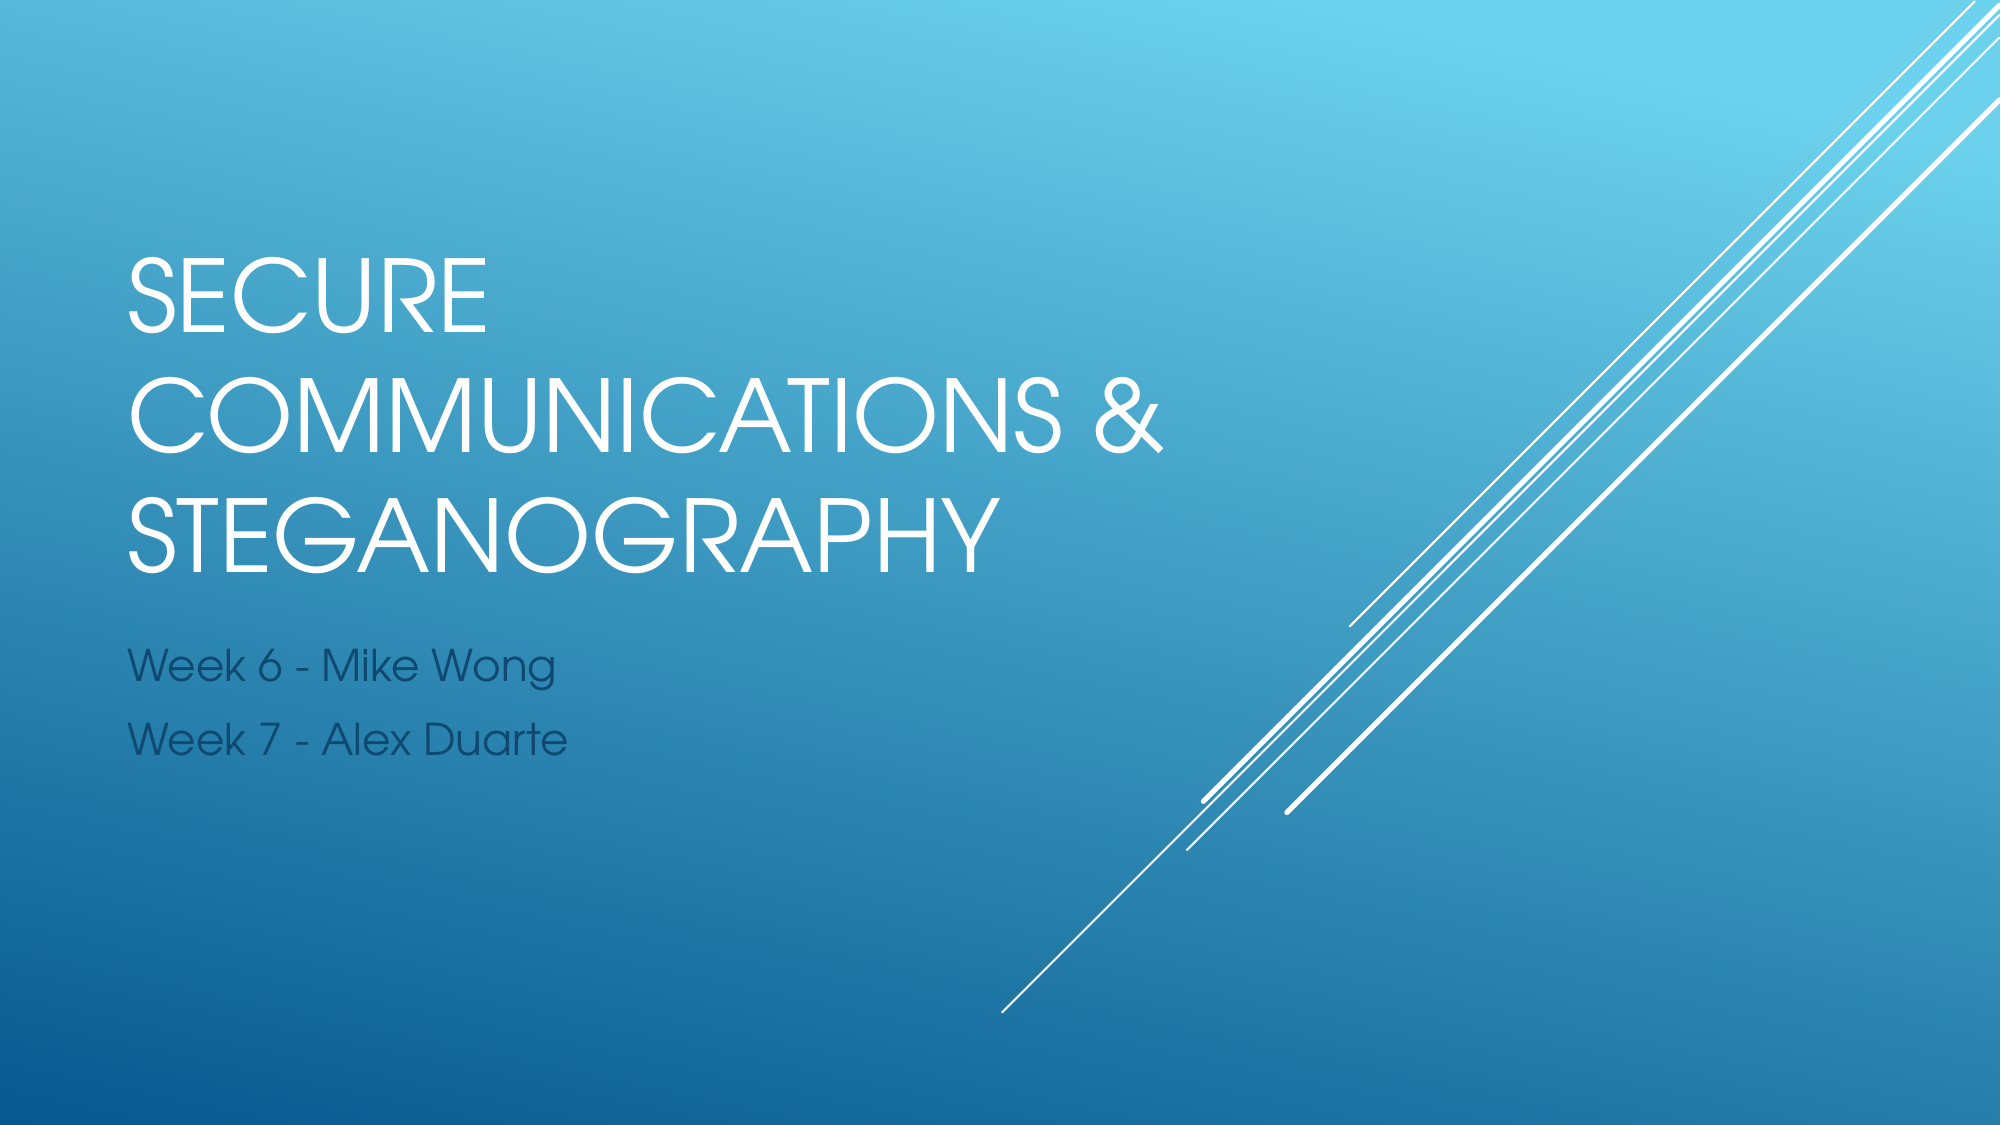

# Secure Communications & Steganography
Week 6 - Mike Wong
Week 7 - Alex Duarte